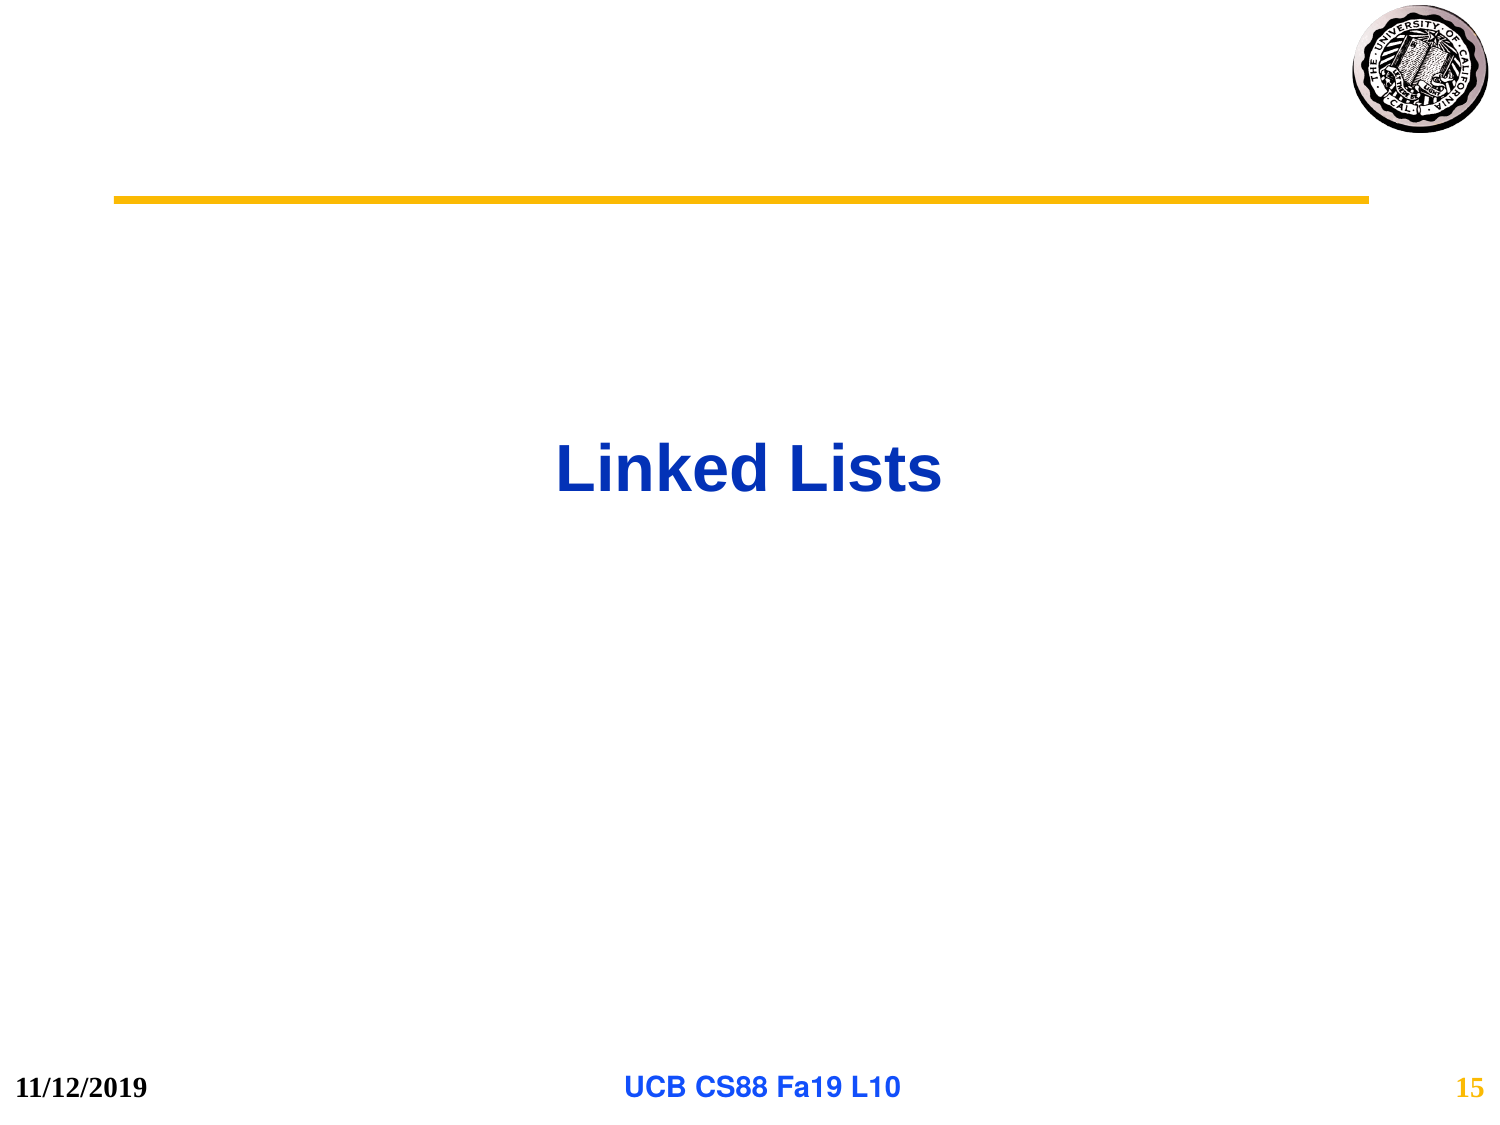

# Linked Lists
11/12/2019
UCB CS88 Fa19 L10
15